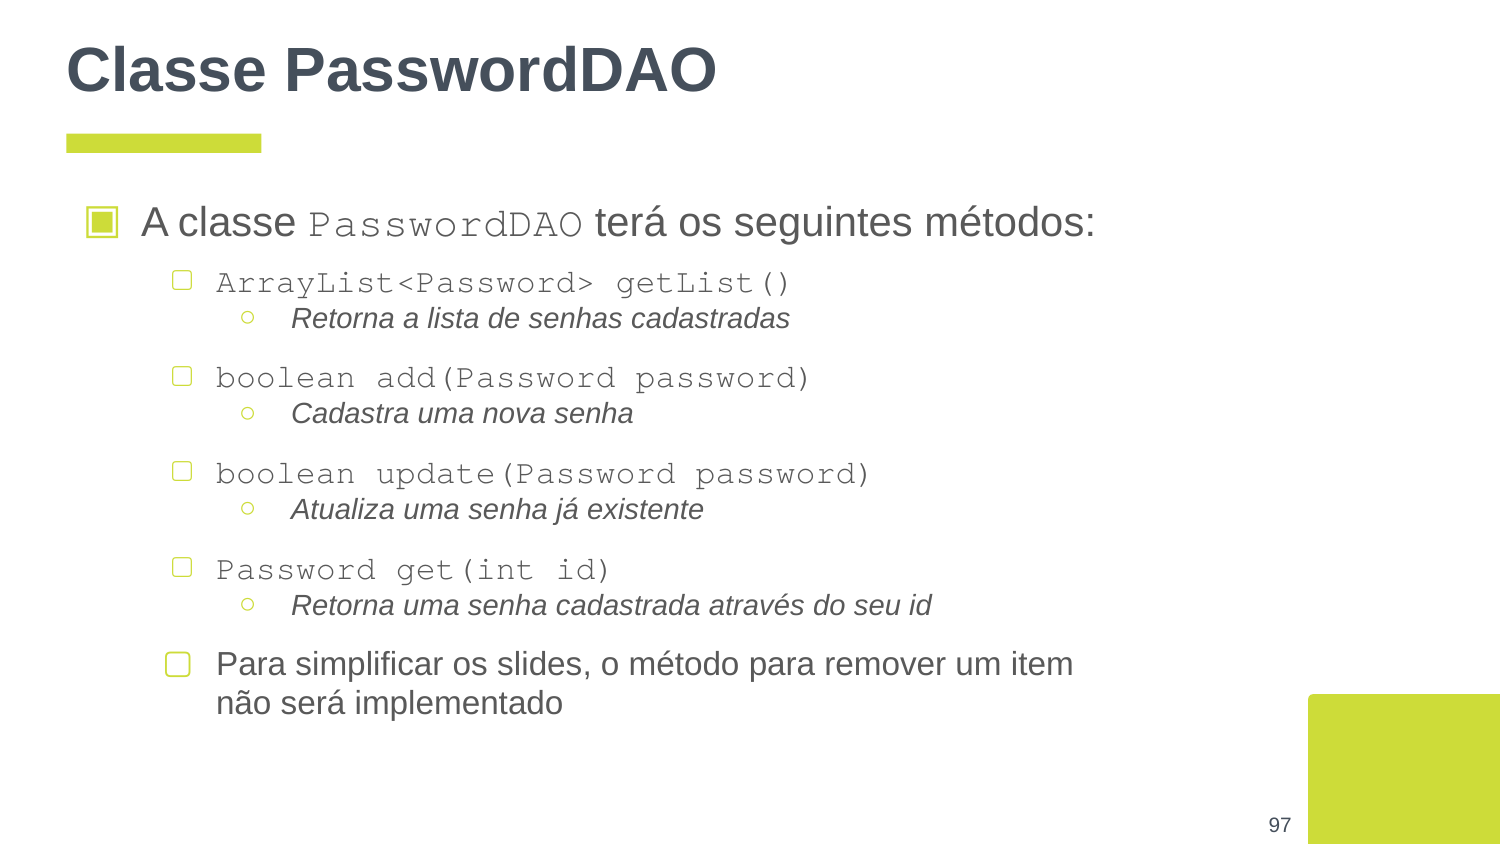

# Classe PasswordDAO
A classe PasswordDAO terá os seguintes métodos:
ArrayList<Password> getList()
Retorna a lista de senhas cadastradas
boolean add(Password password)
Cadastra uma nova senha
boolean update(Password password)
Atualiza uma senha já existente
Password get(int id)
Retorna uma senha cadastrada através do seu id
Para simplificar os slides, o método para remover um item
não será implementado
97